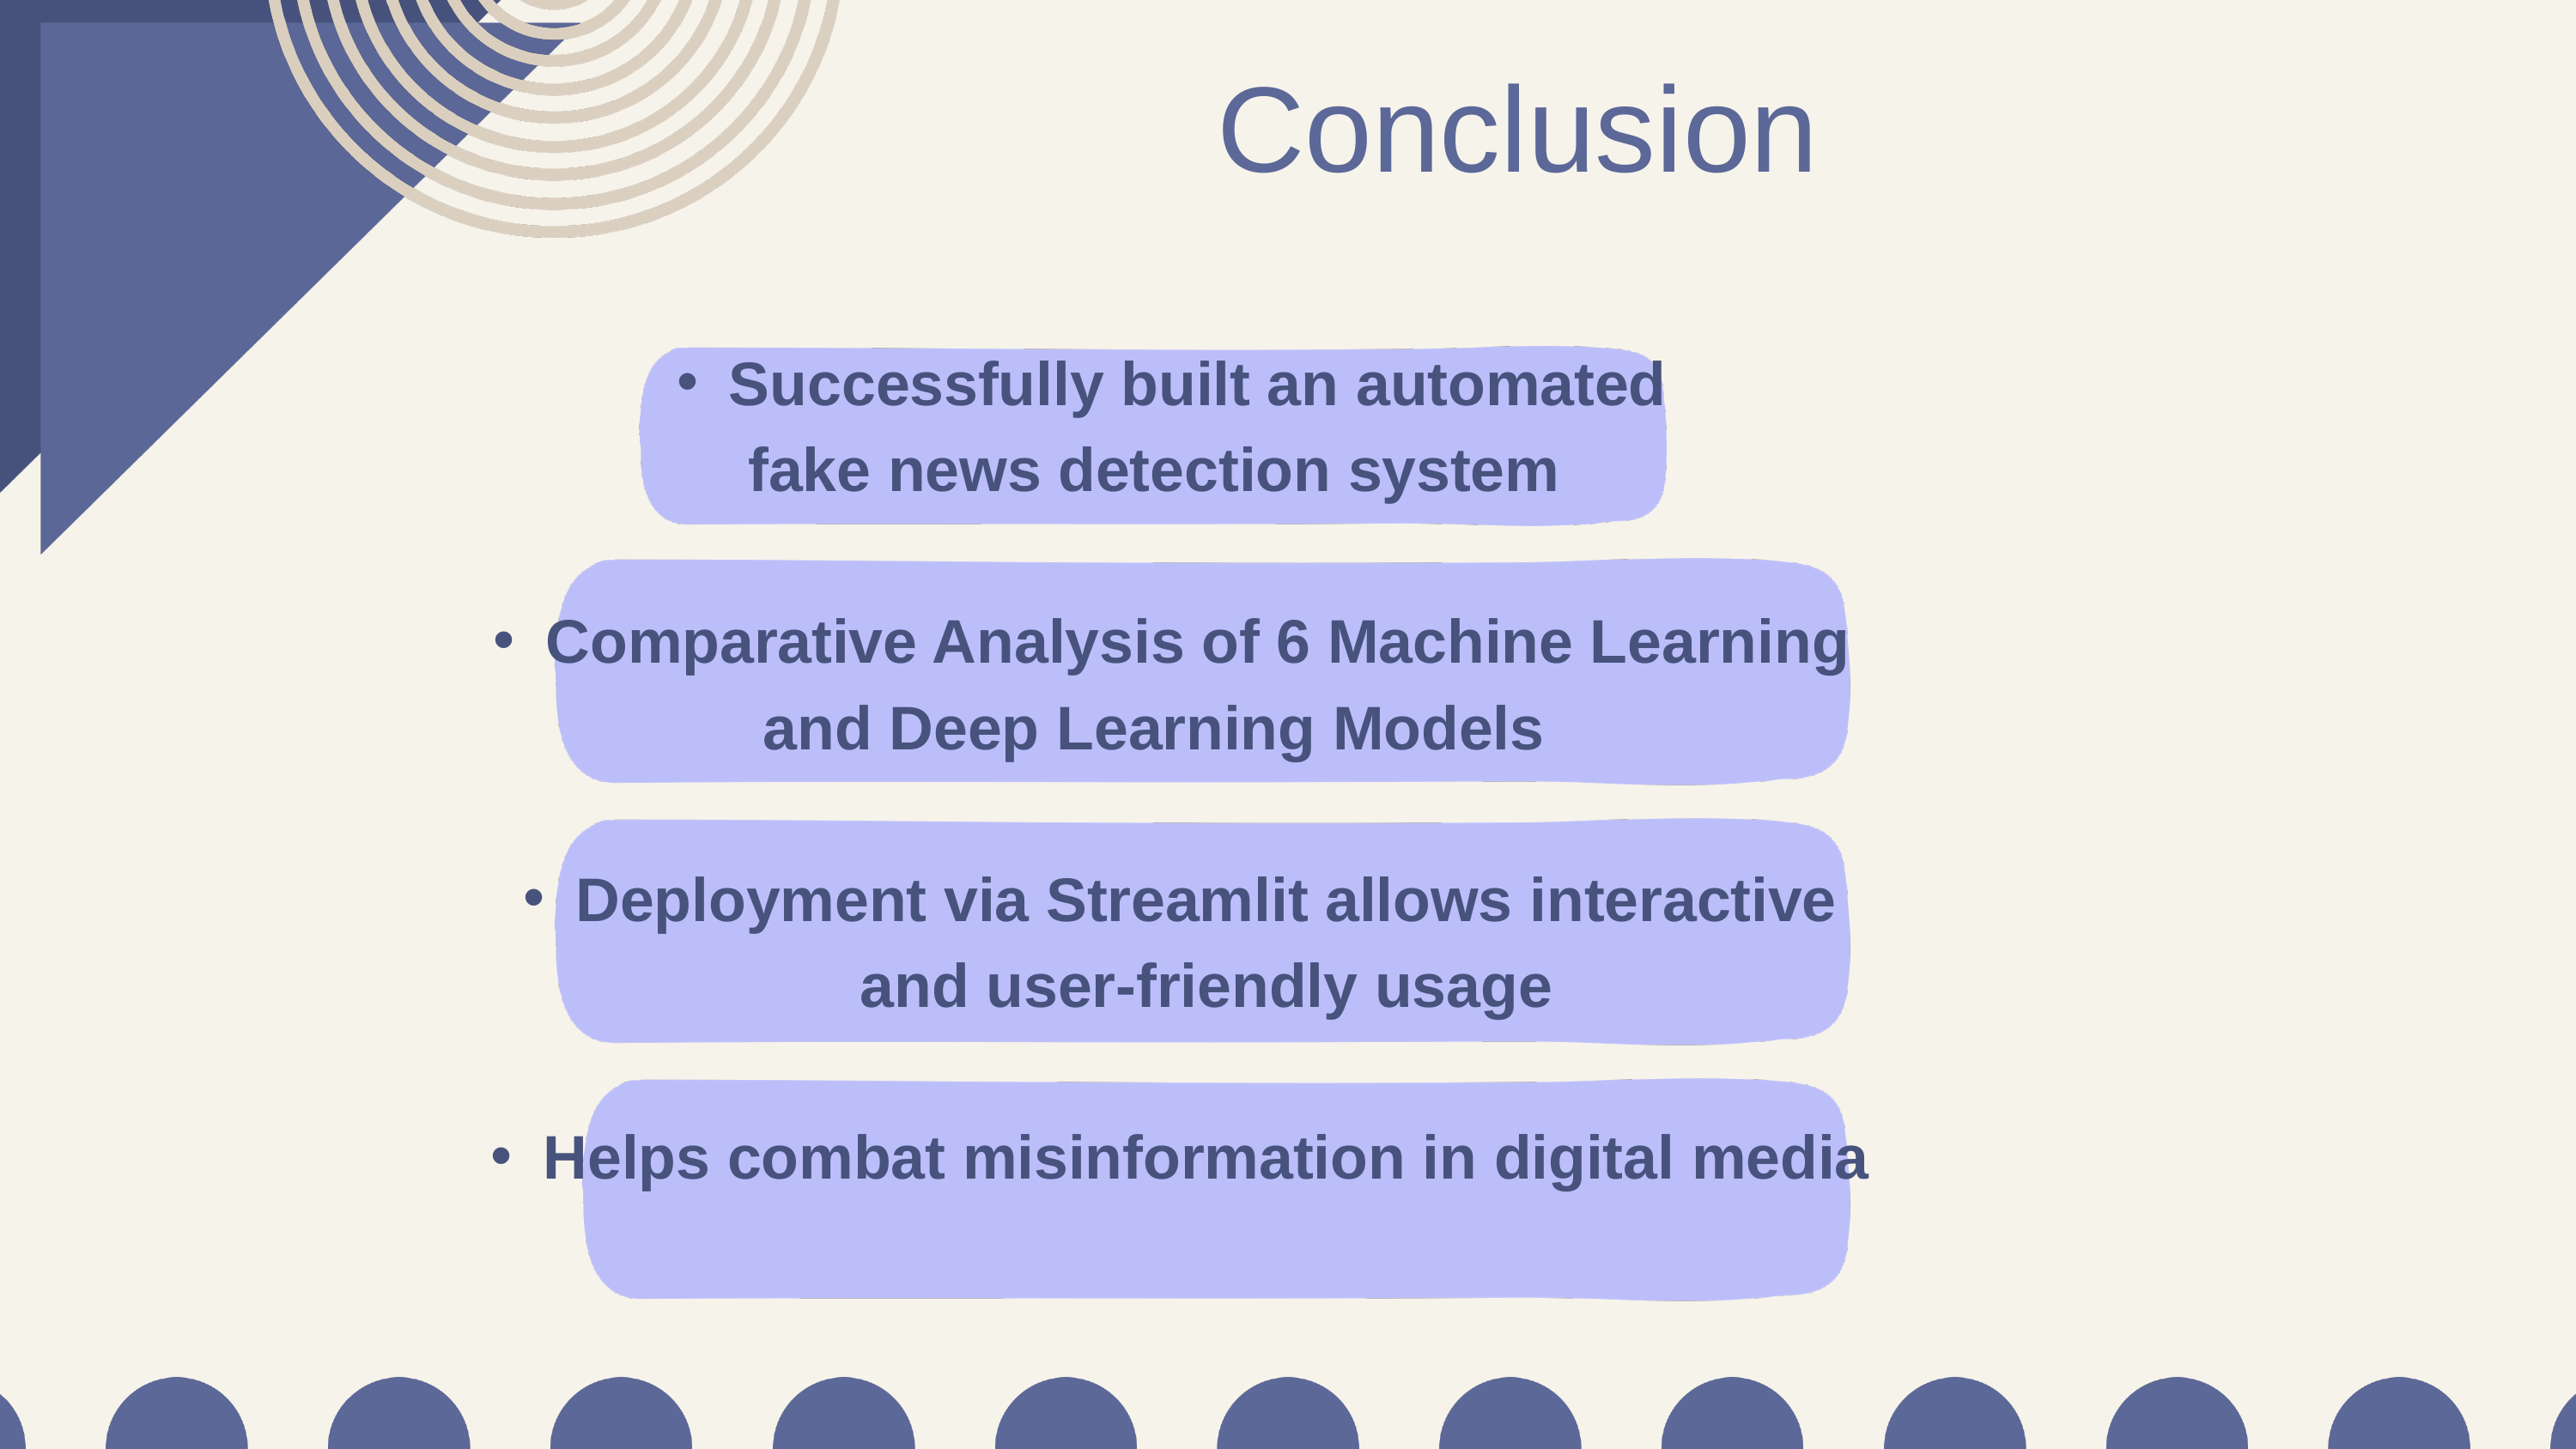

Conclusion
Successfully built an automated
fake news detection system

Comparative Analysis of 6 Machine Learning
and Deep Learning Models

Deployment via Streamlit allows interactive and user-friendly usage

Helps combat misinformation in digital media